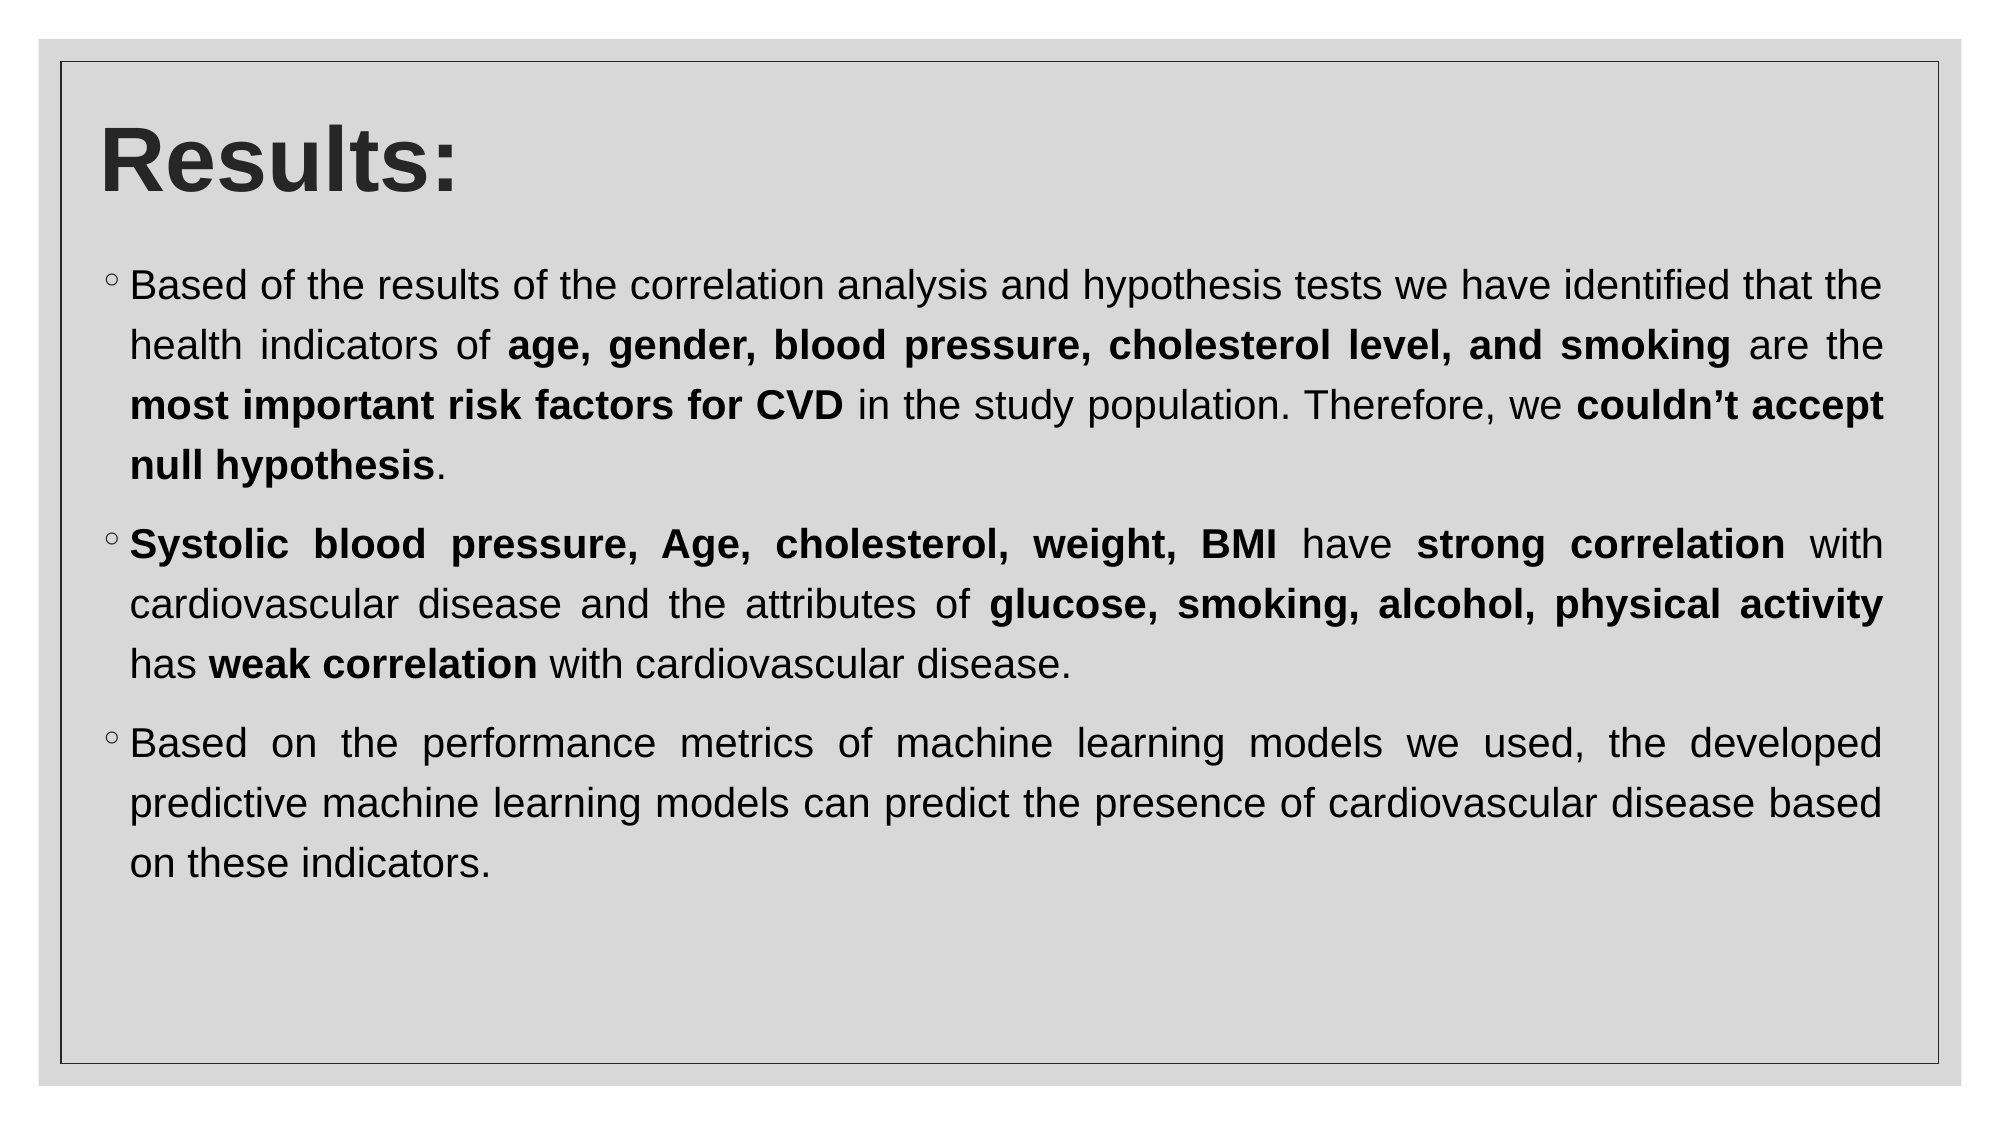

# Results:

Based of the results of the correlation analysis and hypothesis tests we have identified that the health indicators of age, gender, blood pressure, cholesterol level, and smoking are the most important risk factors for CVD in the study population. Therefore, we couldn’t accept null hypothesis.
Systolic blood pressure, Age, cholesterol, weight, BMI have strong correlation with cardiovascular disease and the attributes of glucose, smoking, alcohol, physical activity has weak correlation with cardiovascular disease.
Based on the performance metrics of machine learning models we used, the developed predictive machine learning models can predict the presence of cardiovascular disease based on these indicators.